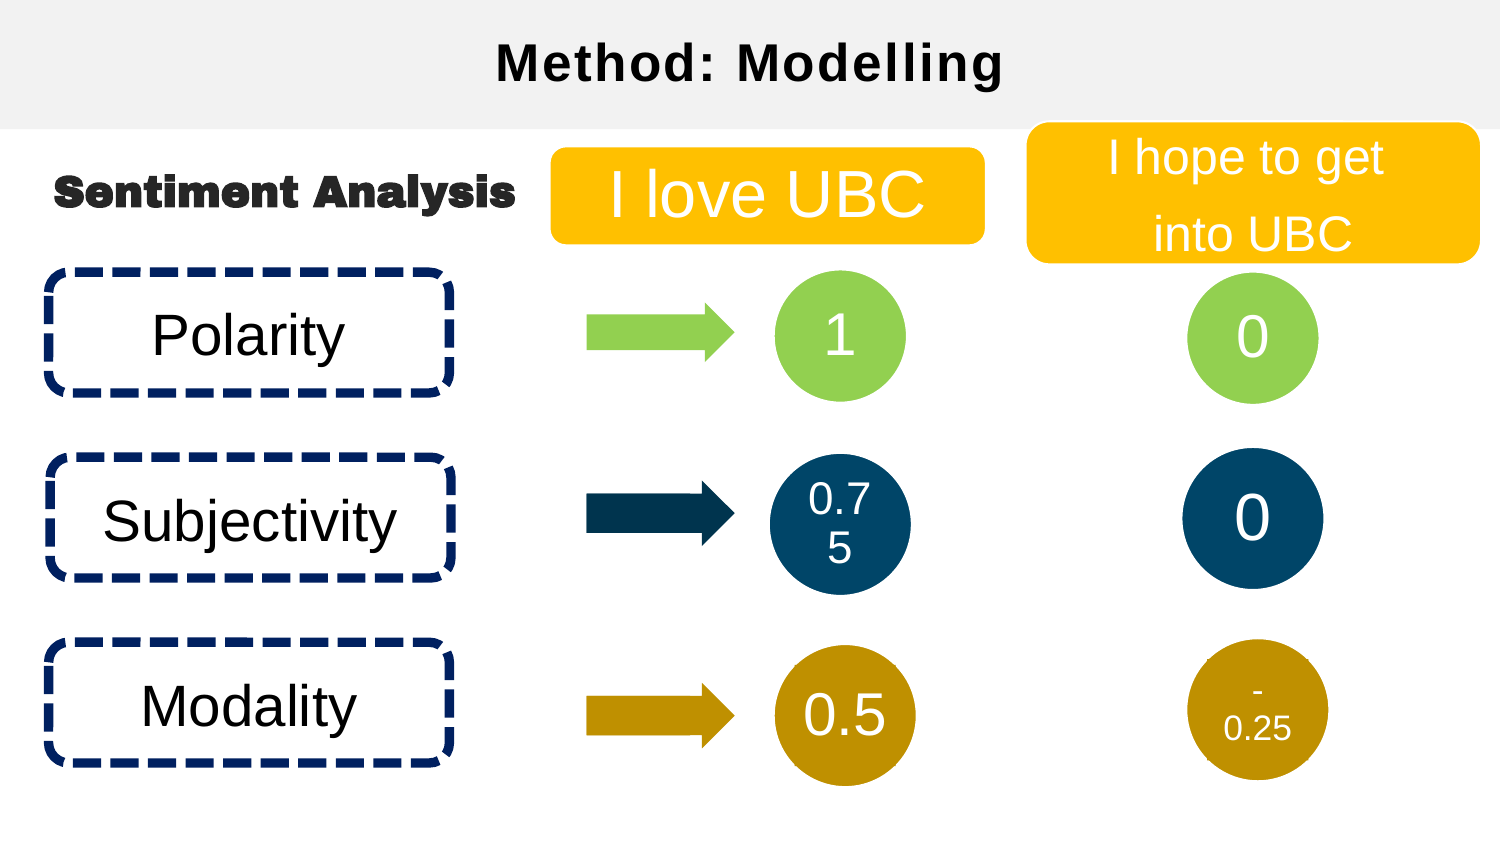

# Method: Modelling

I hope to get
into UBC

I love UBC
Sentiment Analysis

1

0
Polarity

0

0.75
Subjectivity

- 0.25

Modality

0.5